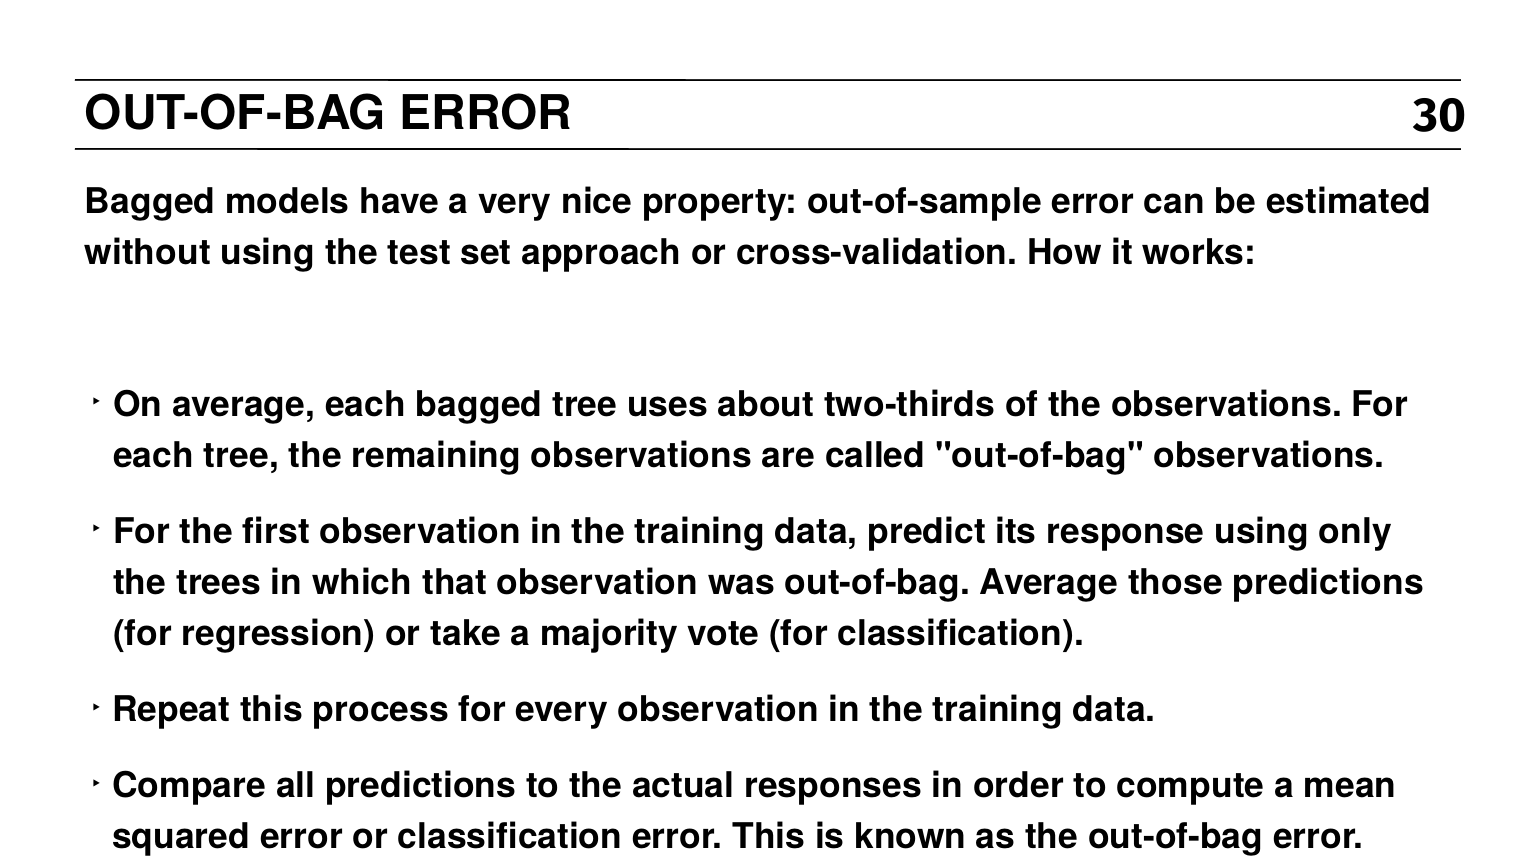

# OUT-OF-BAG ERROR
30

Bagged models have a very nice property: out-of-sample error can be estimated without using the test set approach or cross-validation. How it works:

On average, each bagged tree uses about two-thirds of the observations. For each tree, the remaining observations are called "out-of-bag" observations.
For the first observation in the training data, predict its response using only the trees in which that observation was out-of-bag. Average those predictions (for regression) or take a majority vote (for classification).
Repeat this process for every observation in the training data.
Compare all predictions to the actual responses in order to compute a mean squared error or classification error. This is known as the out-of-bag error.